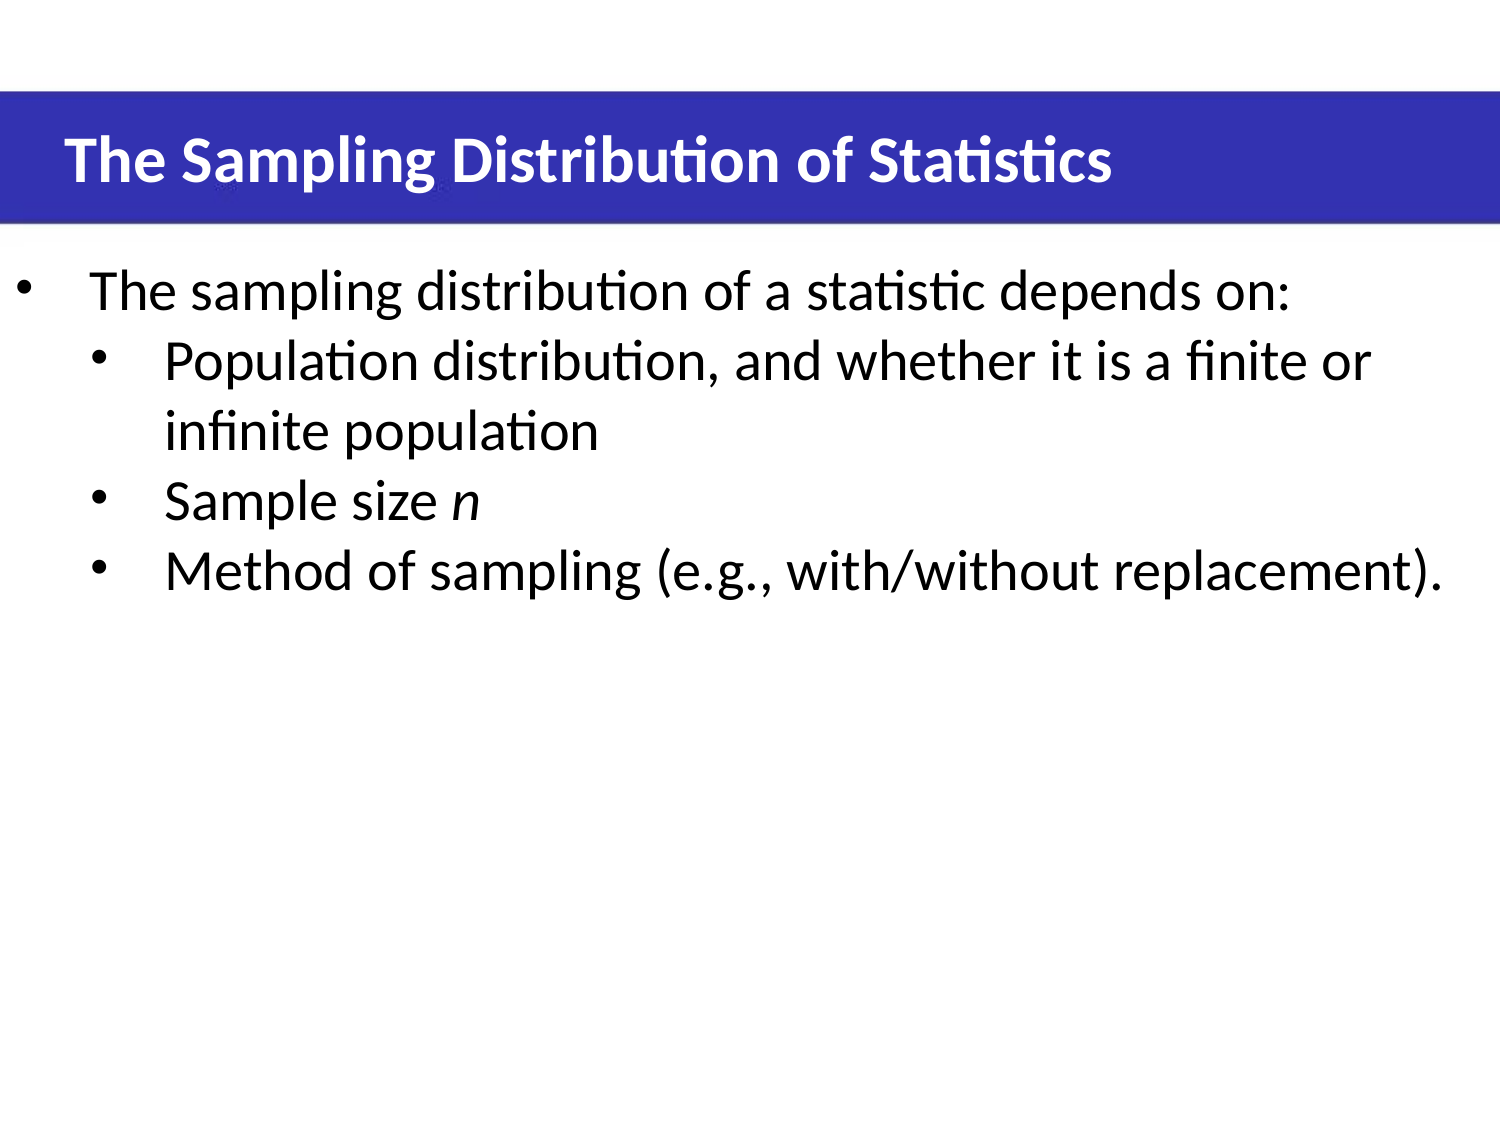

The Sampling Distribution of Statistics
The sampling distribution of a statistic depends on:
Population distribution, and whether it is a finite or infinite population
Sample size n
Method of sampling (e.g., with/without replacement).